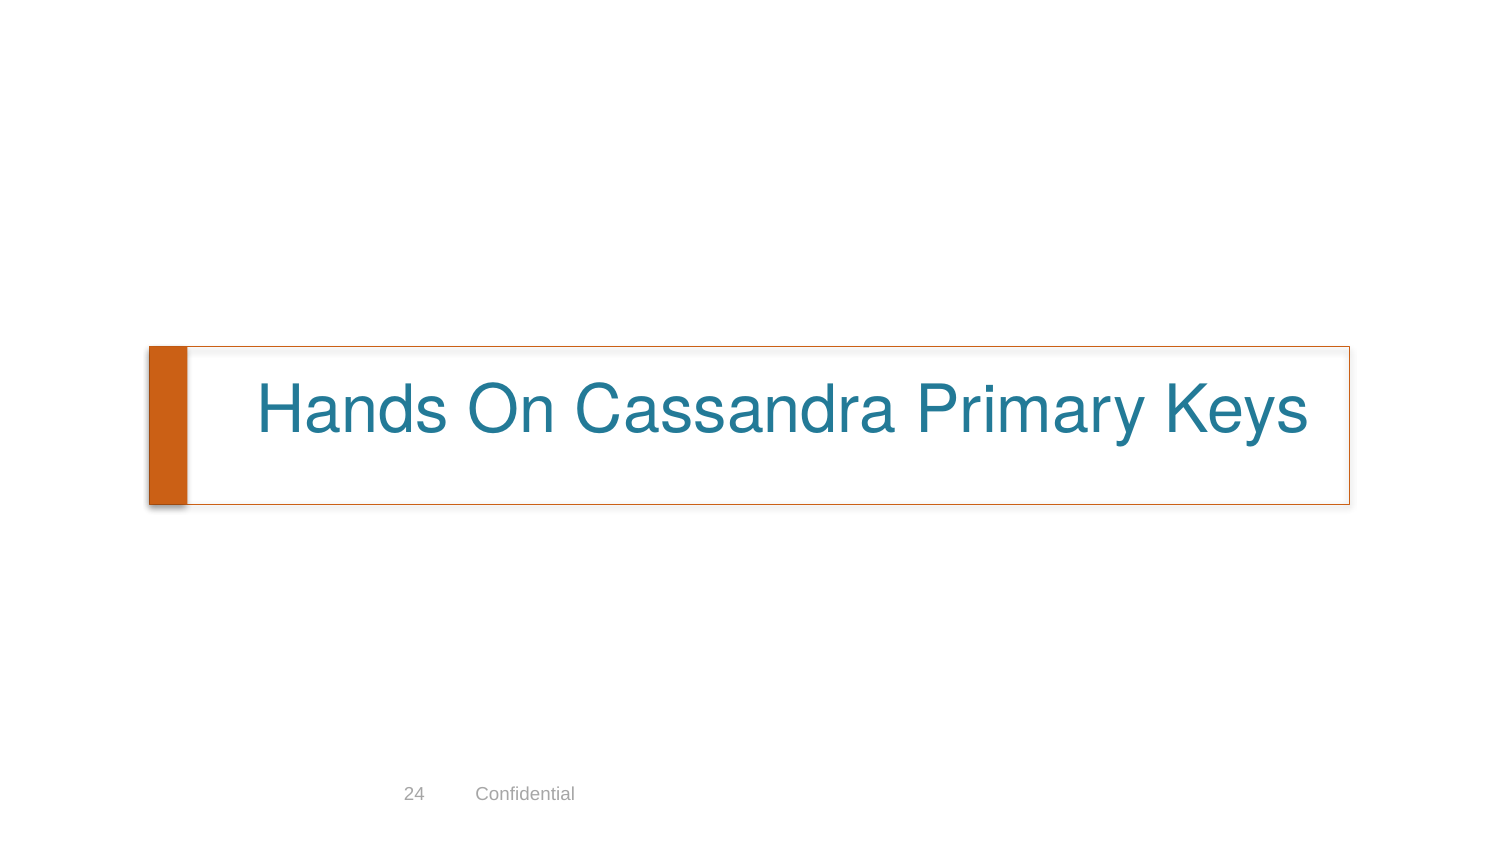

# Hands On Cassandra Primary Keys

24
Confidential